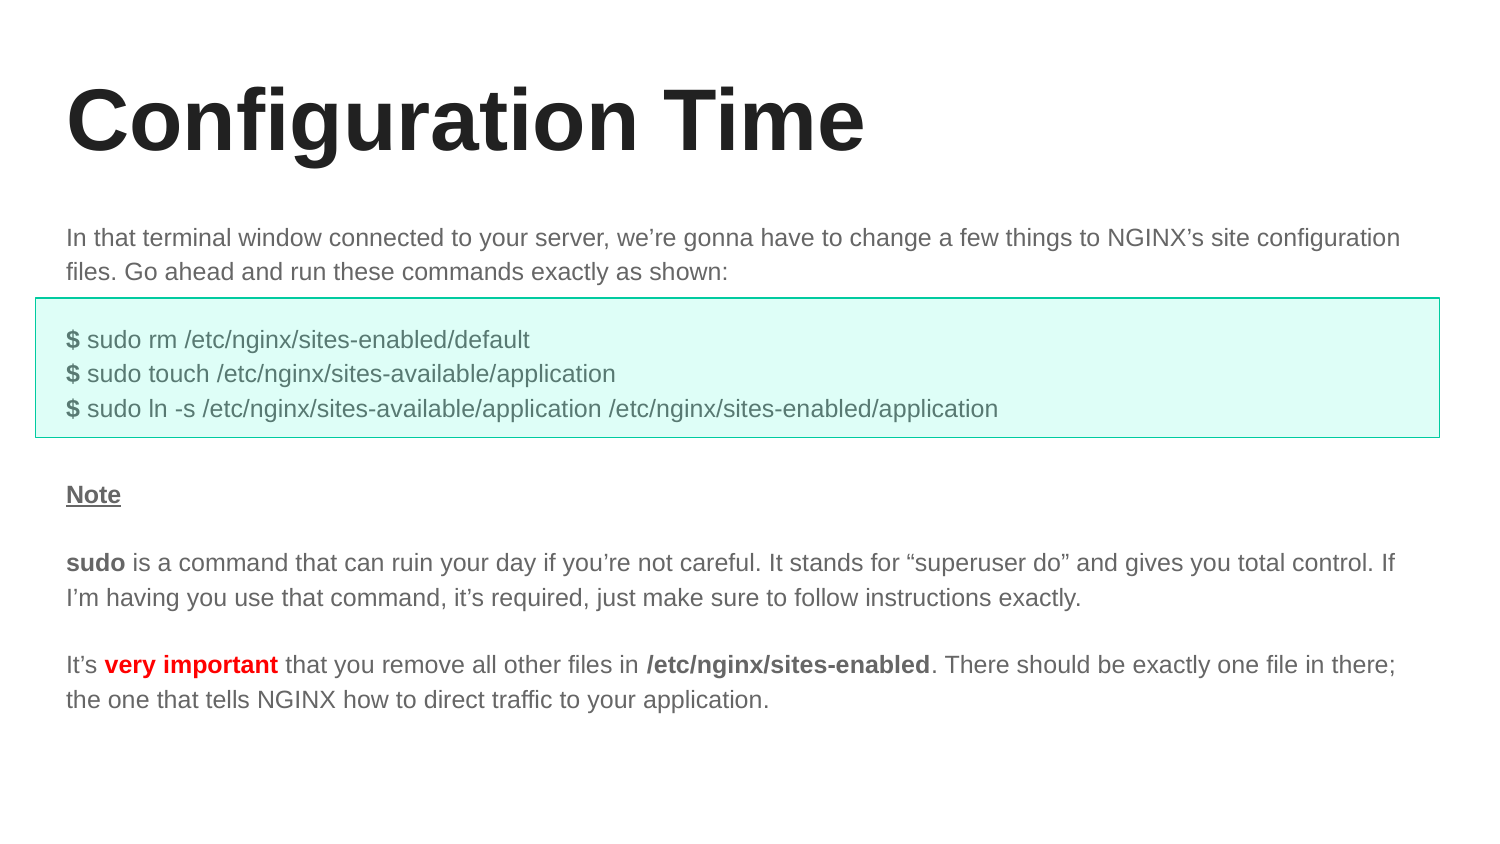

# Configuration Time
In that terminal window connected to your server, we’re gonna have to change a few things to NGINX’s site configuration files. Go ahead and run these commands exactly as shown:
$ sudo rm /etc/nginx/sites-enabled/default
$ sudo touch /etc/nginx/sites-available/application
$ sudo ln -s /etc/nginx/sites-available/application /etc/nginx/sites-enabled/application

Note
sudo is a command that can ruin your day if you’re not careful. It stands for “superuser do” and gives you total control. If I’m having you use that command, it’s required, just make sure to follow instructions exactly.
It’s very important that you remove all other files in /etc/nginx/sites-enabled. There should be exactly one file in there; the one that tells NGINX how to direct traffic to your application.